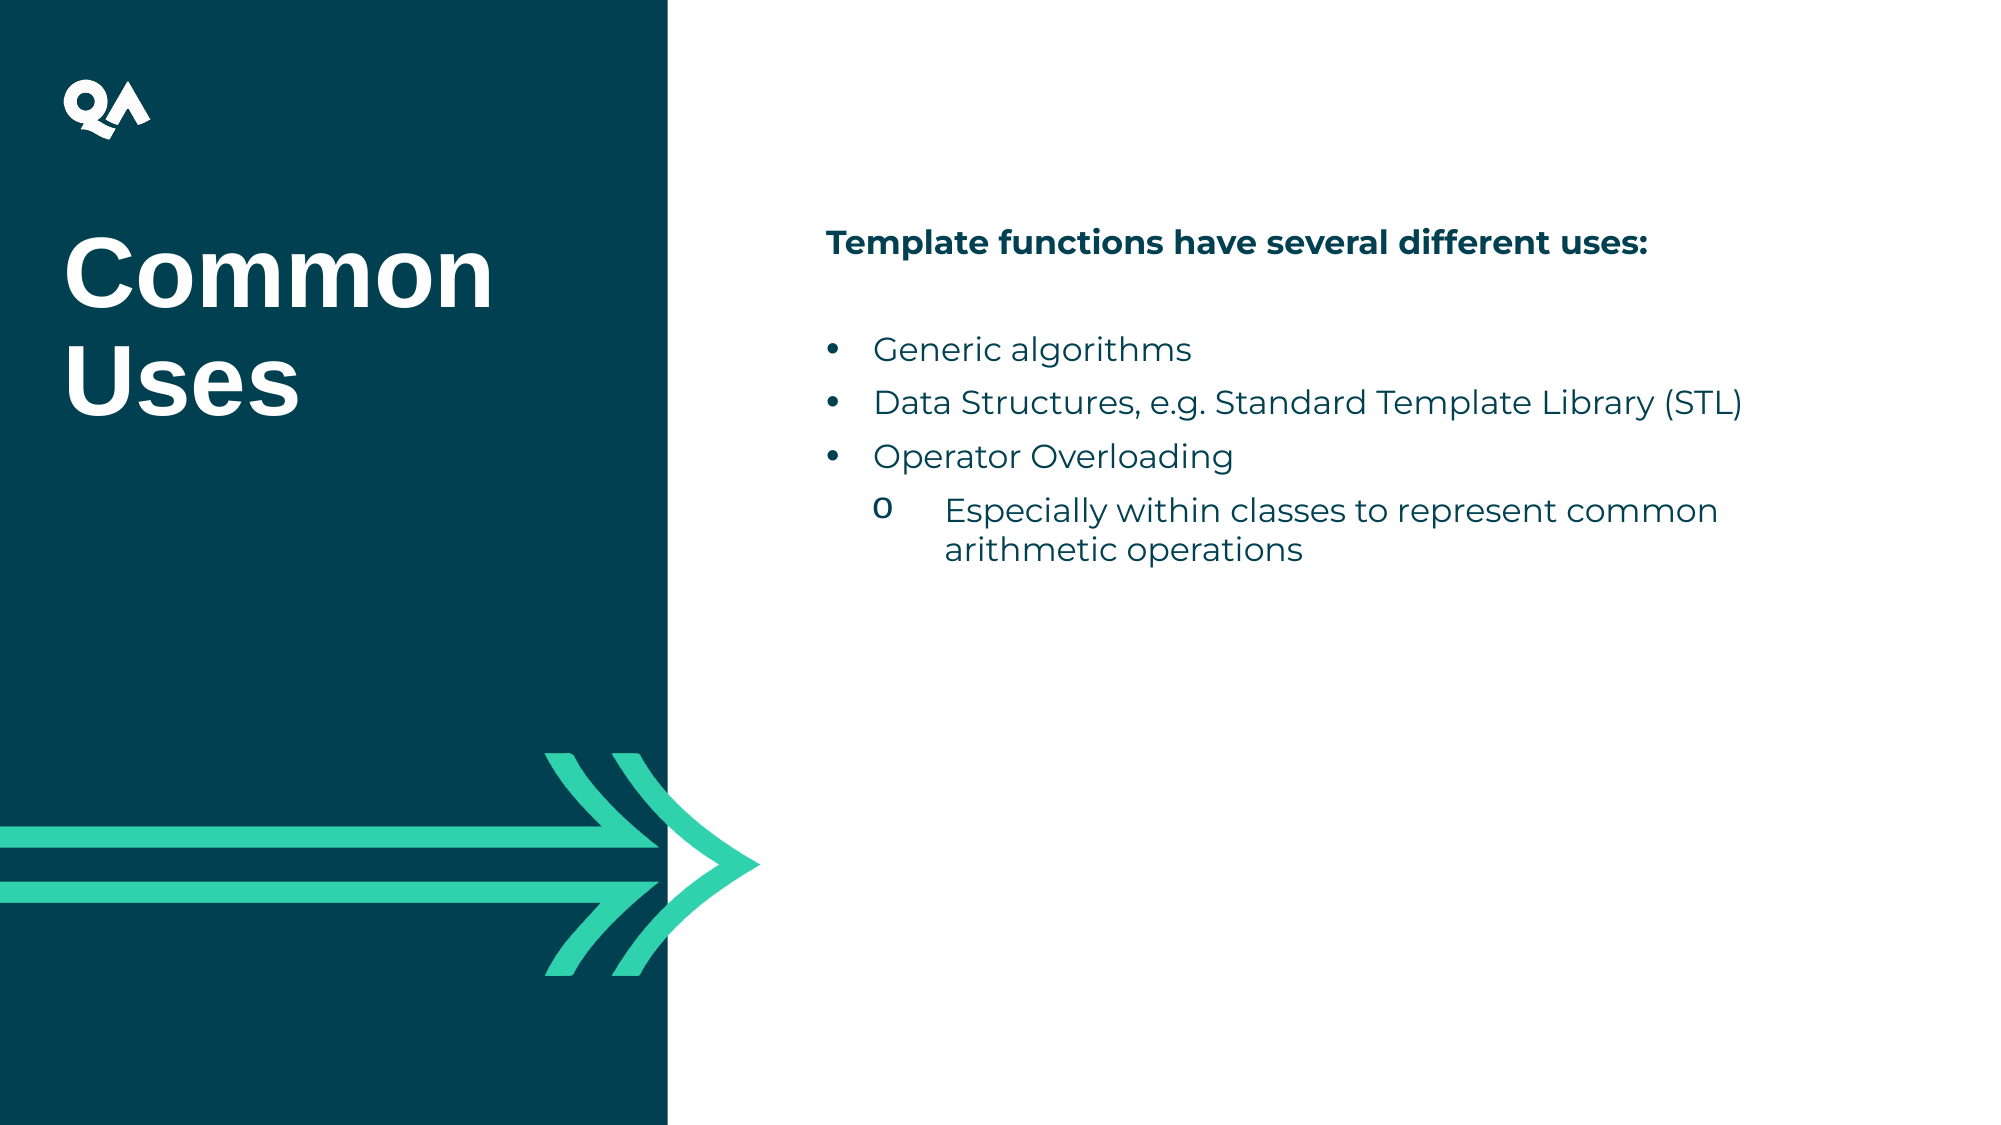

Common Uses
Template functions have several different uses:

Generic algorithms
Data Structures, e.g. Standard Template Library (STL)
Operator Overloading
Especially within classes to represent common arithmetic operations